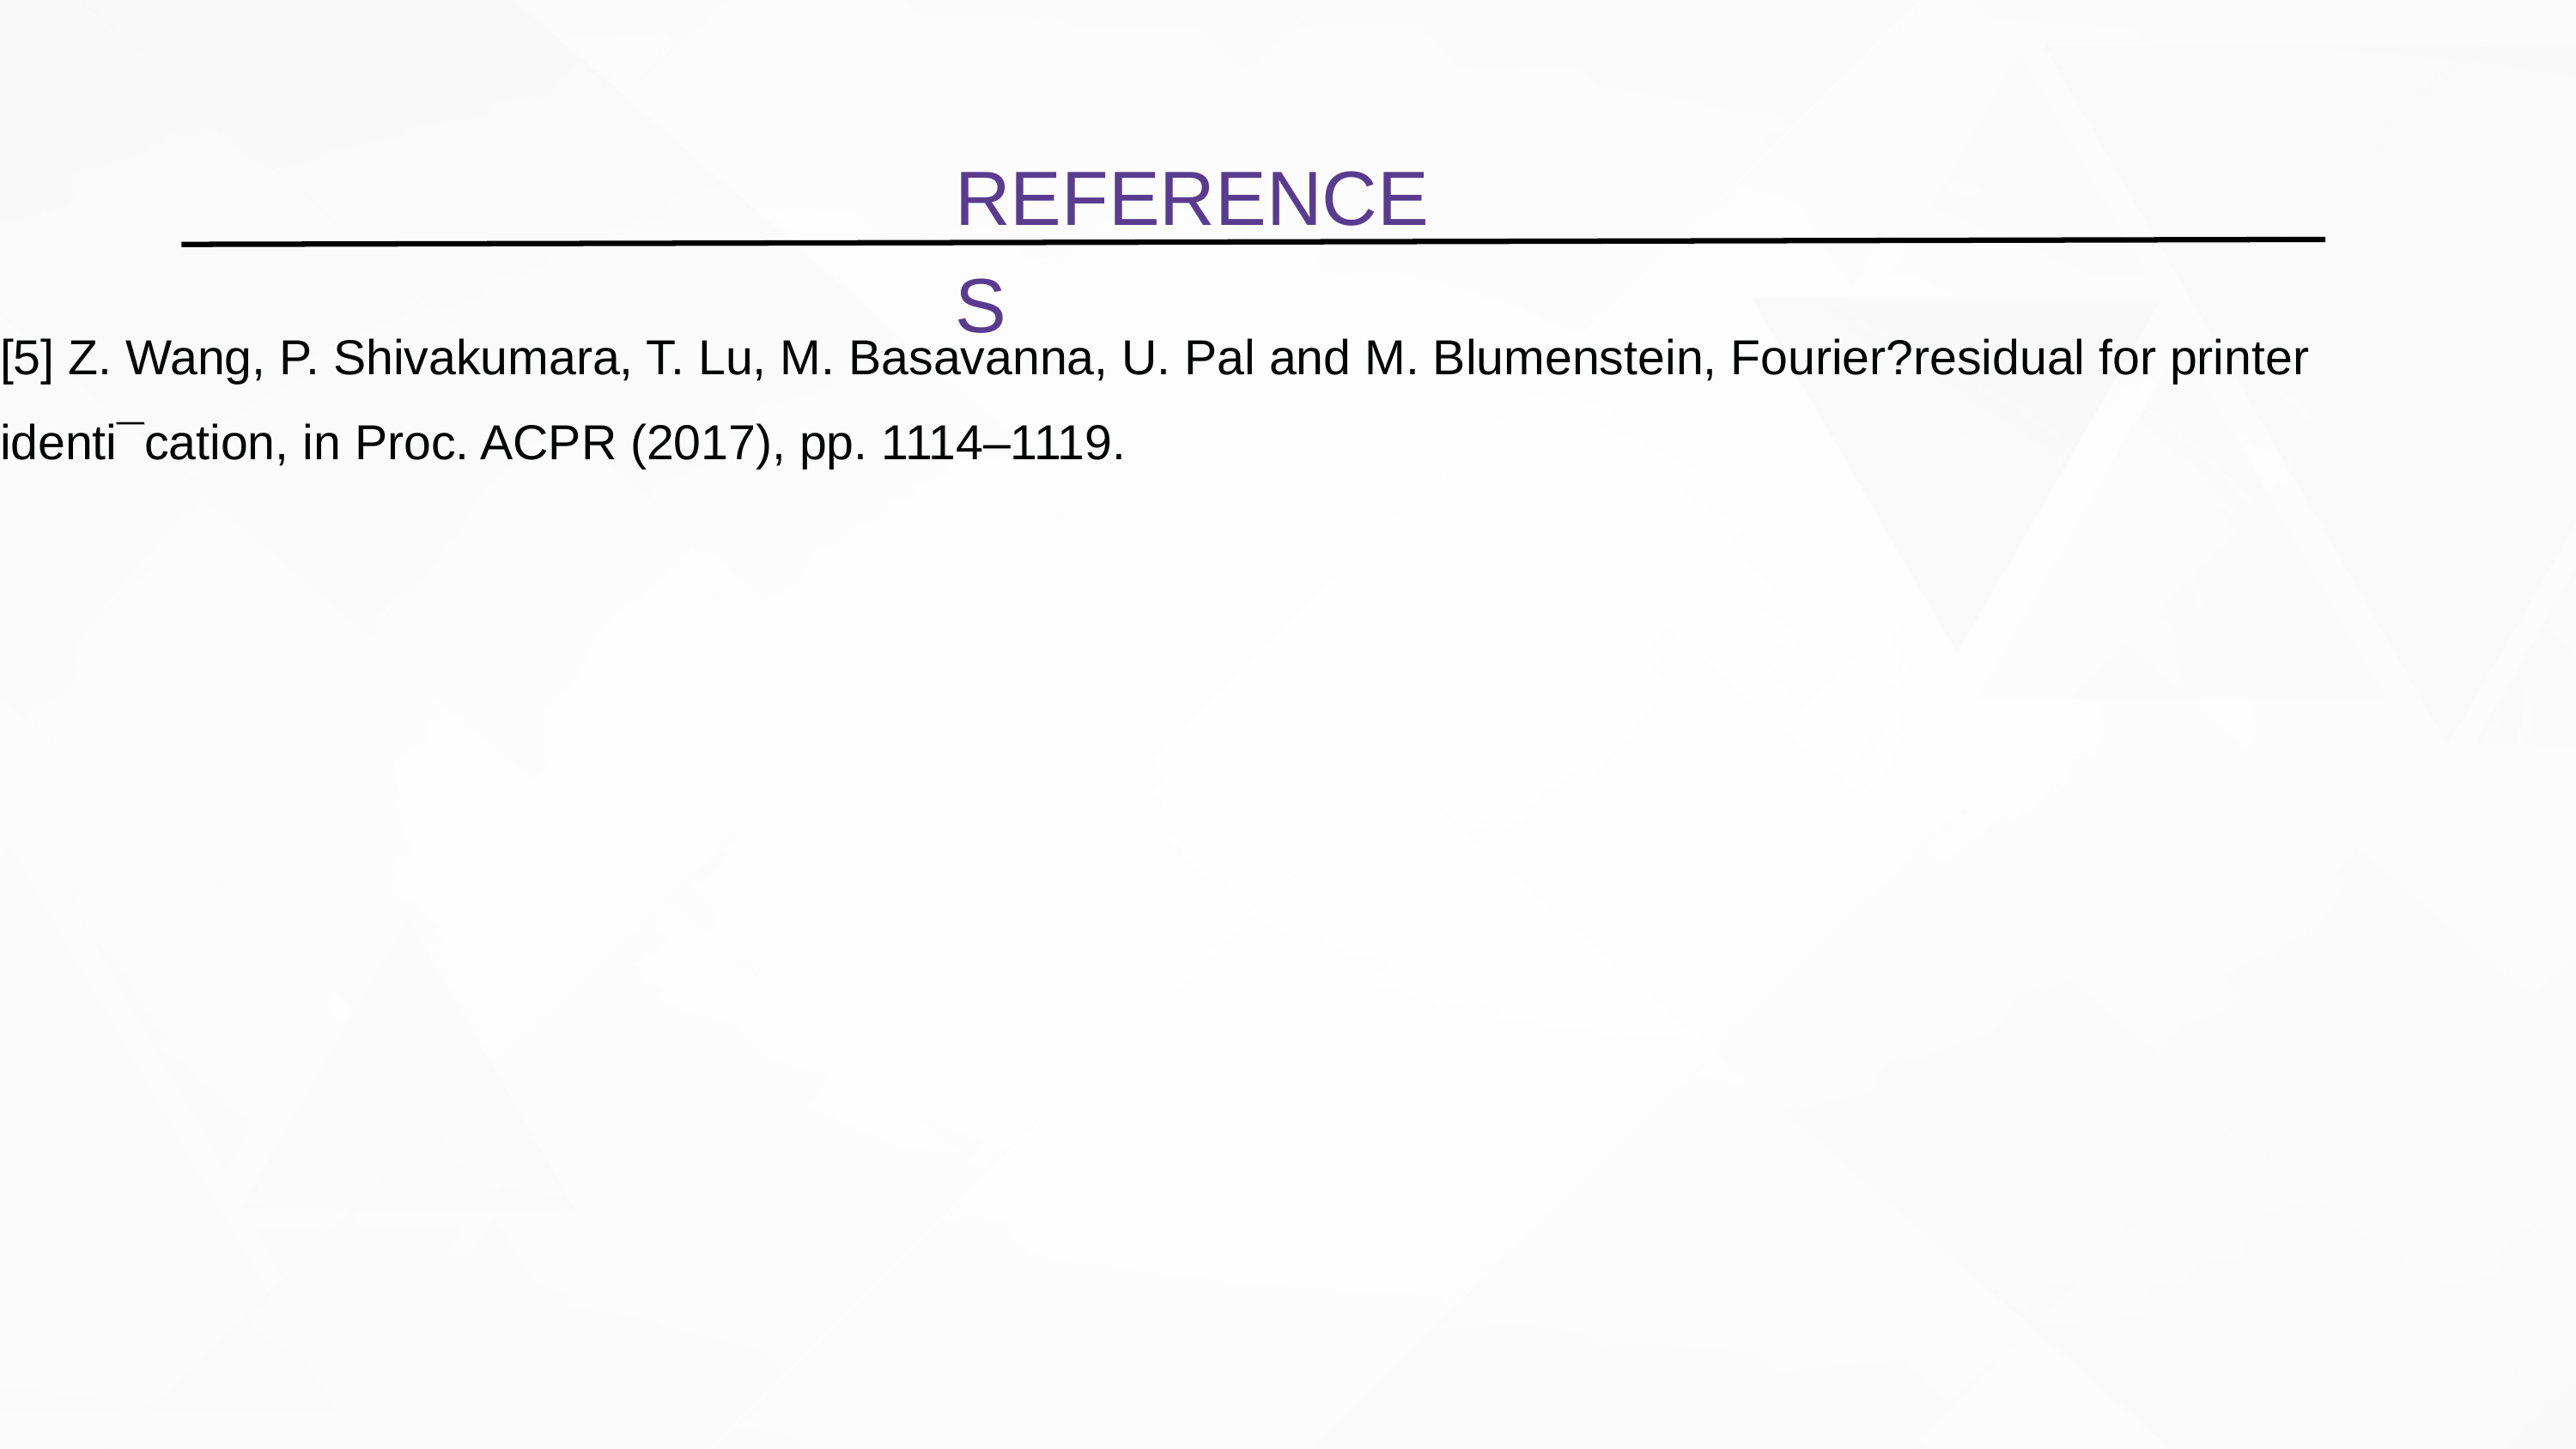

REFERENCES

[5] Z. Wang, P. Shivakumara, T. Lu, M. Basavanna, U. Pal and M. Blumenstein, Fourier?residual for printer identi¯cation, in Proc. ACPR (2017), pp. 1114–1119.